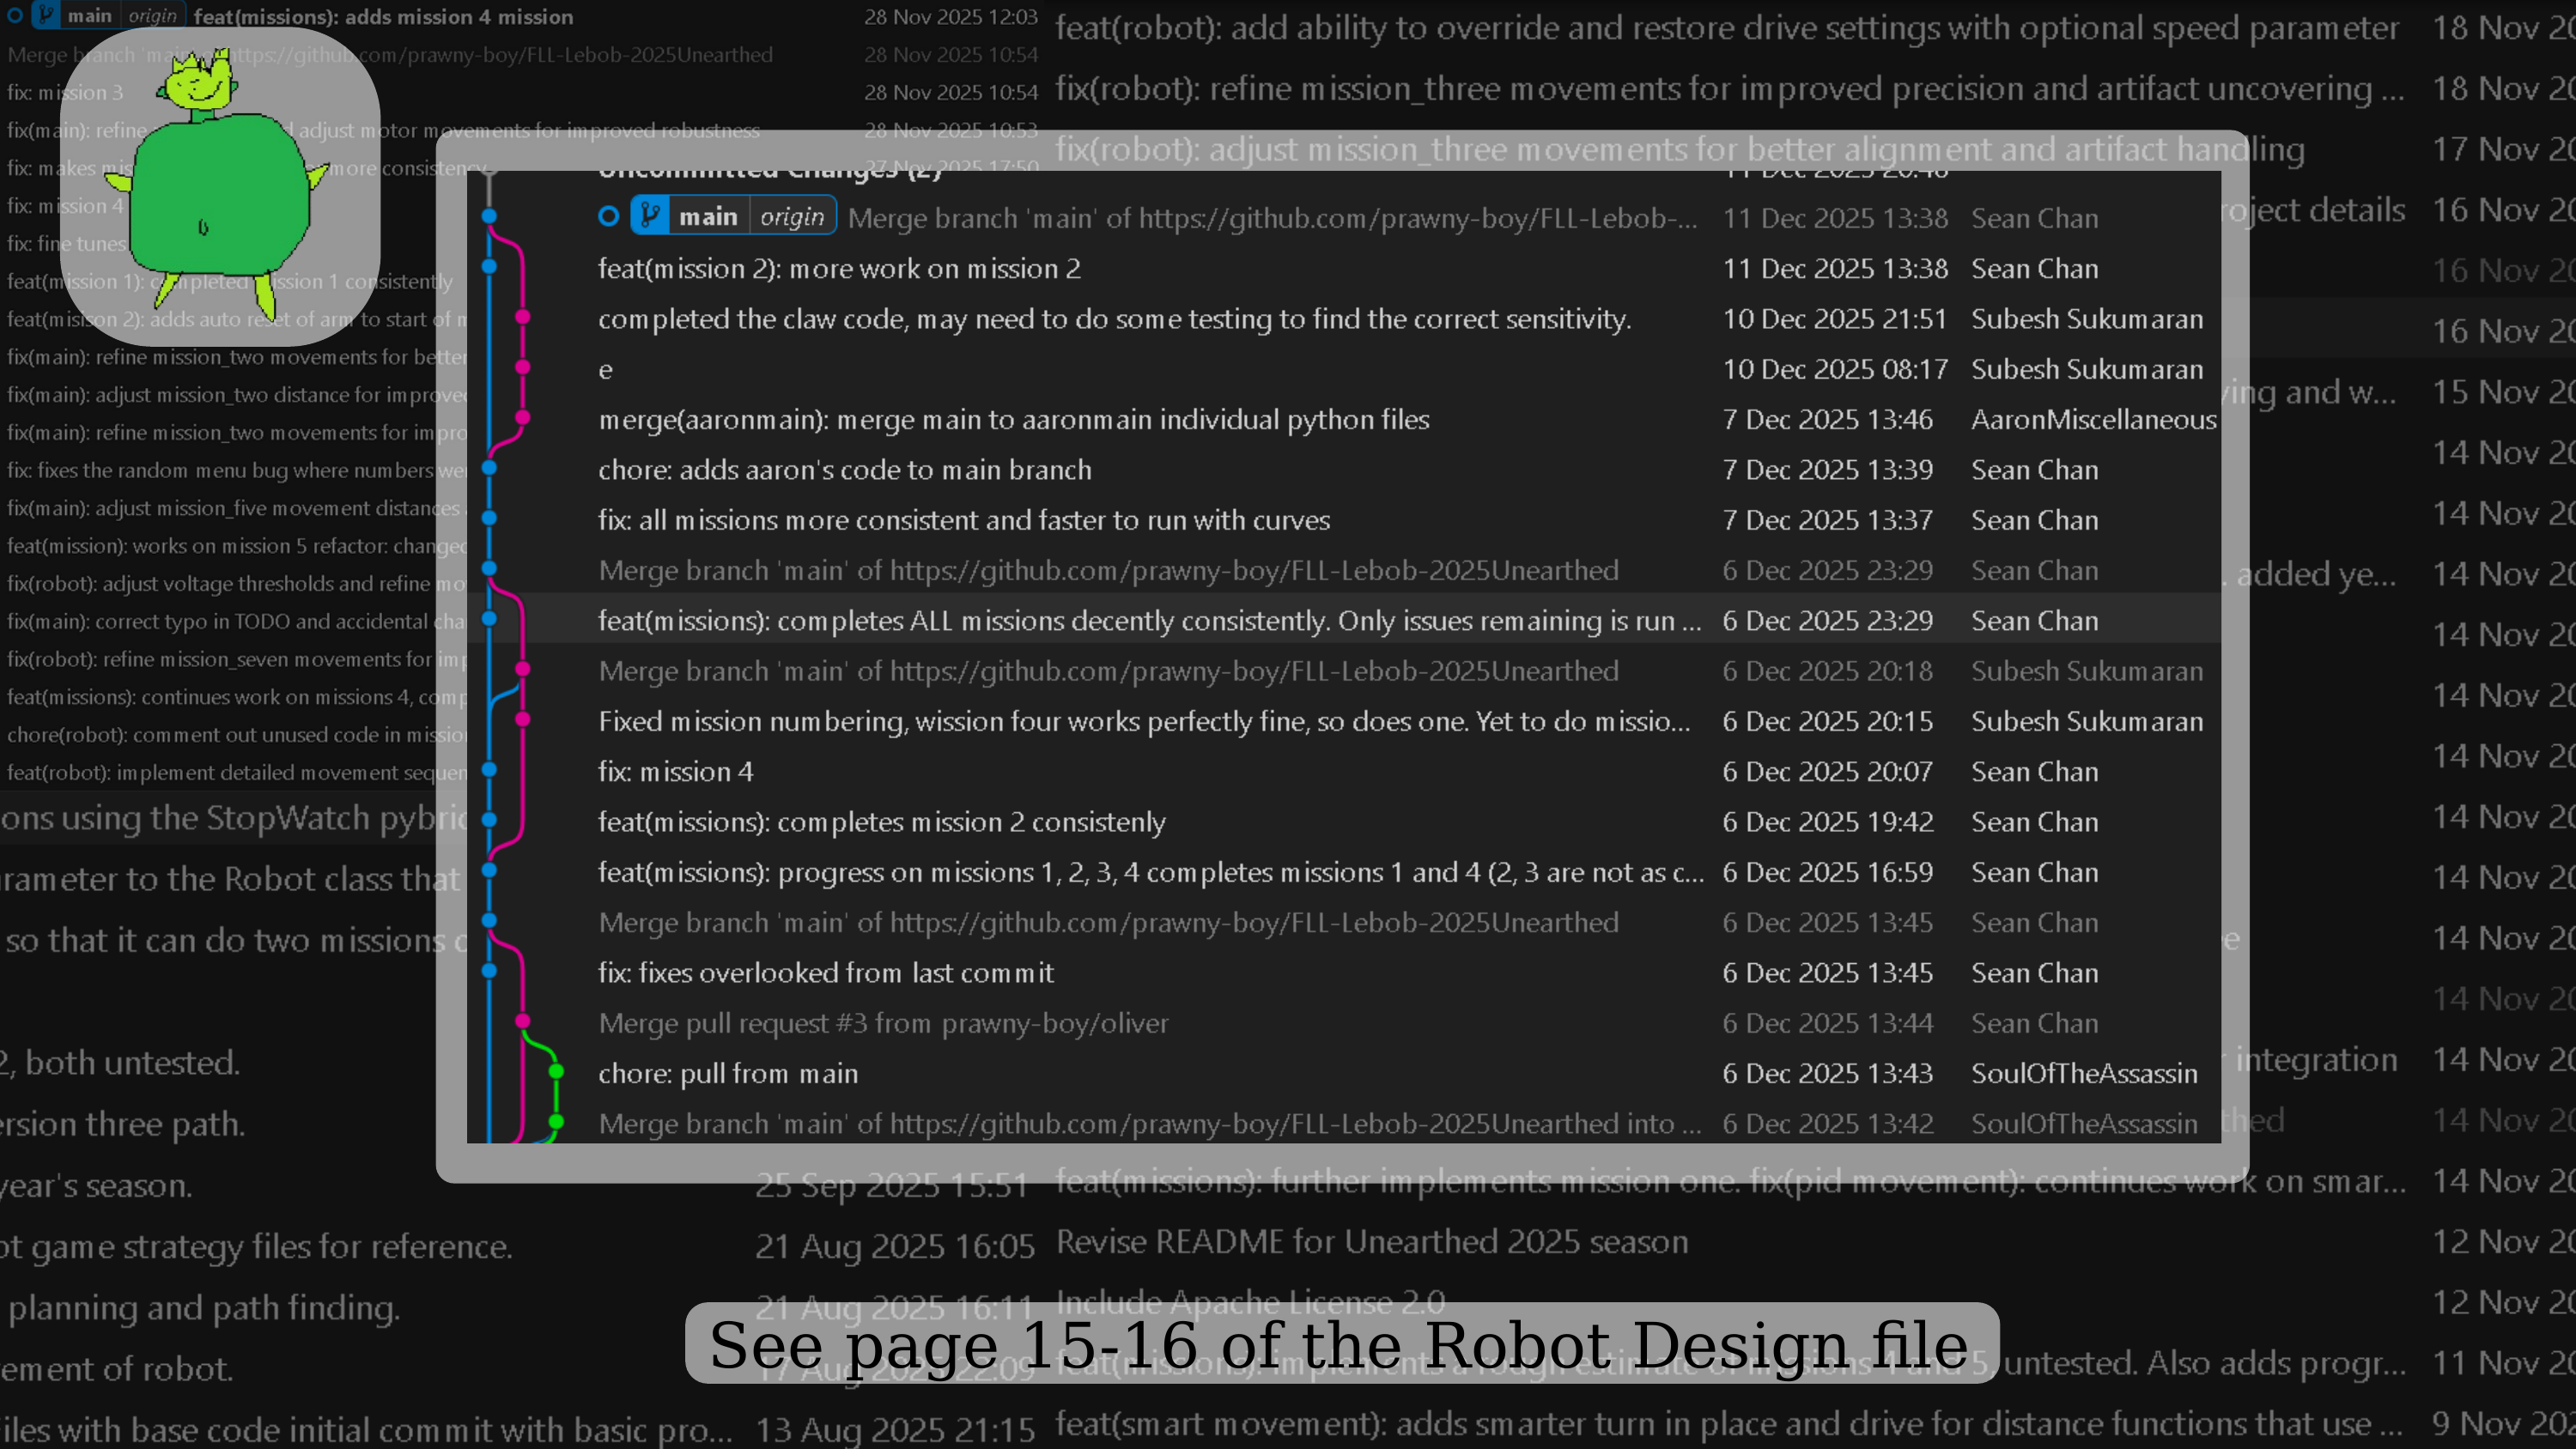

See page 15-16 of the Robot Design file